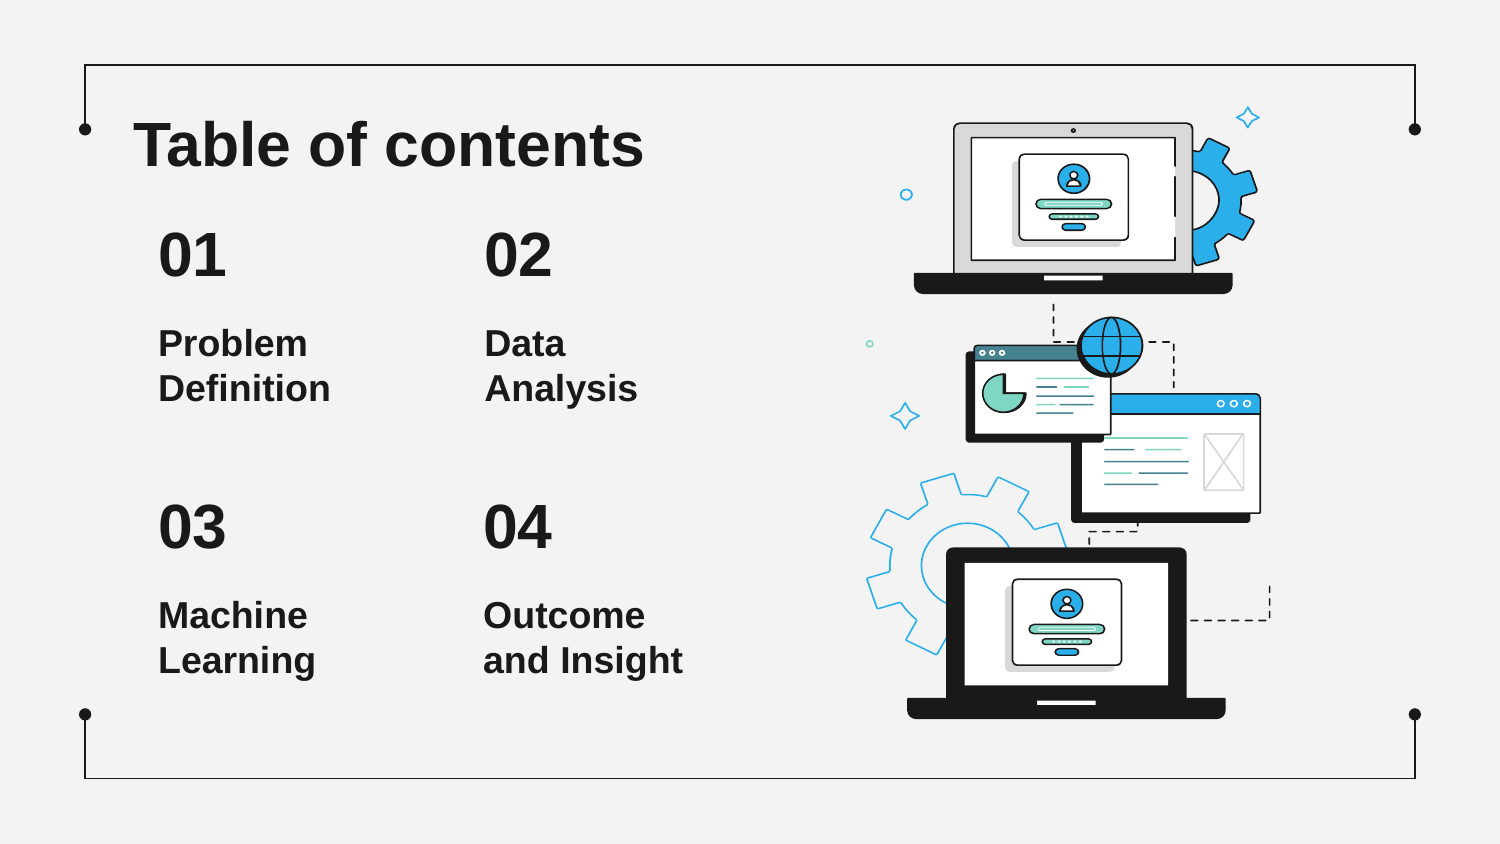

Table of contents

# 01
02
Problem Definition
Data Analysis
04
03
Outcome and Insight
Machine Learning